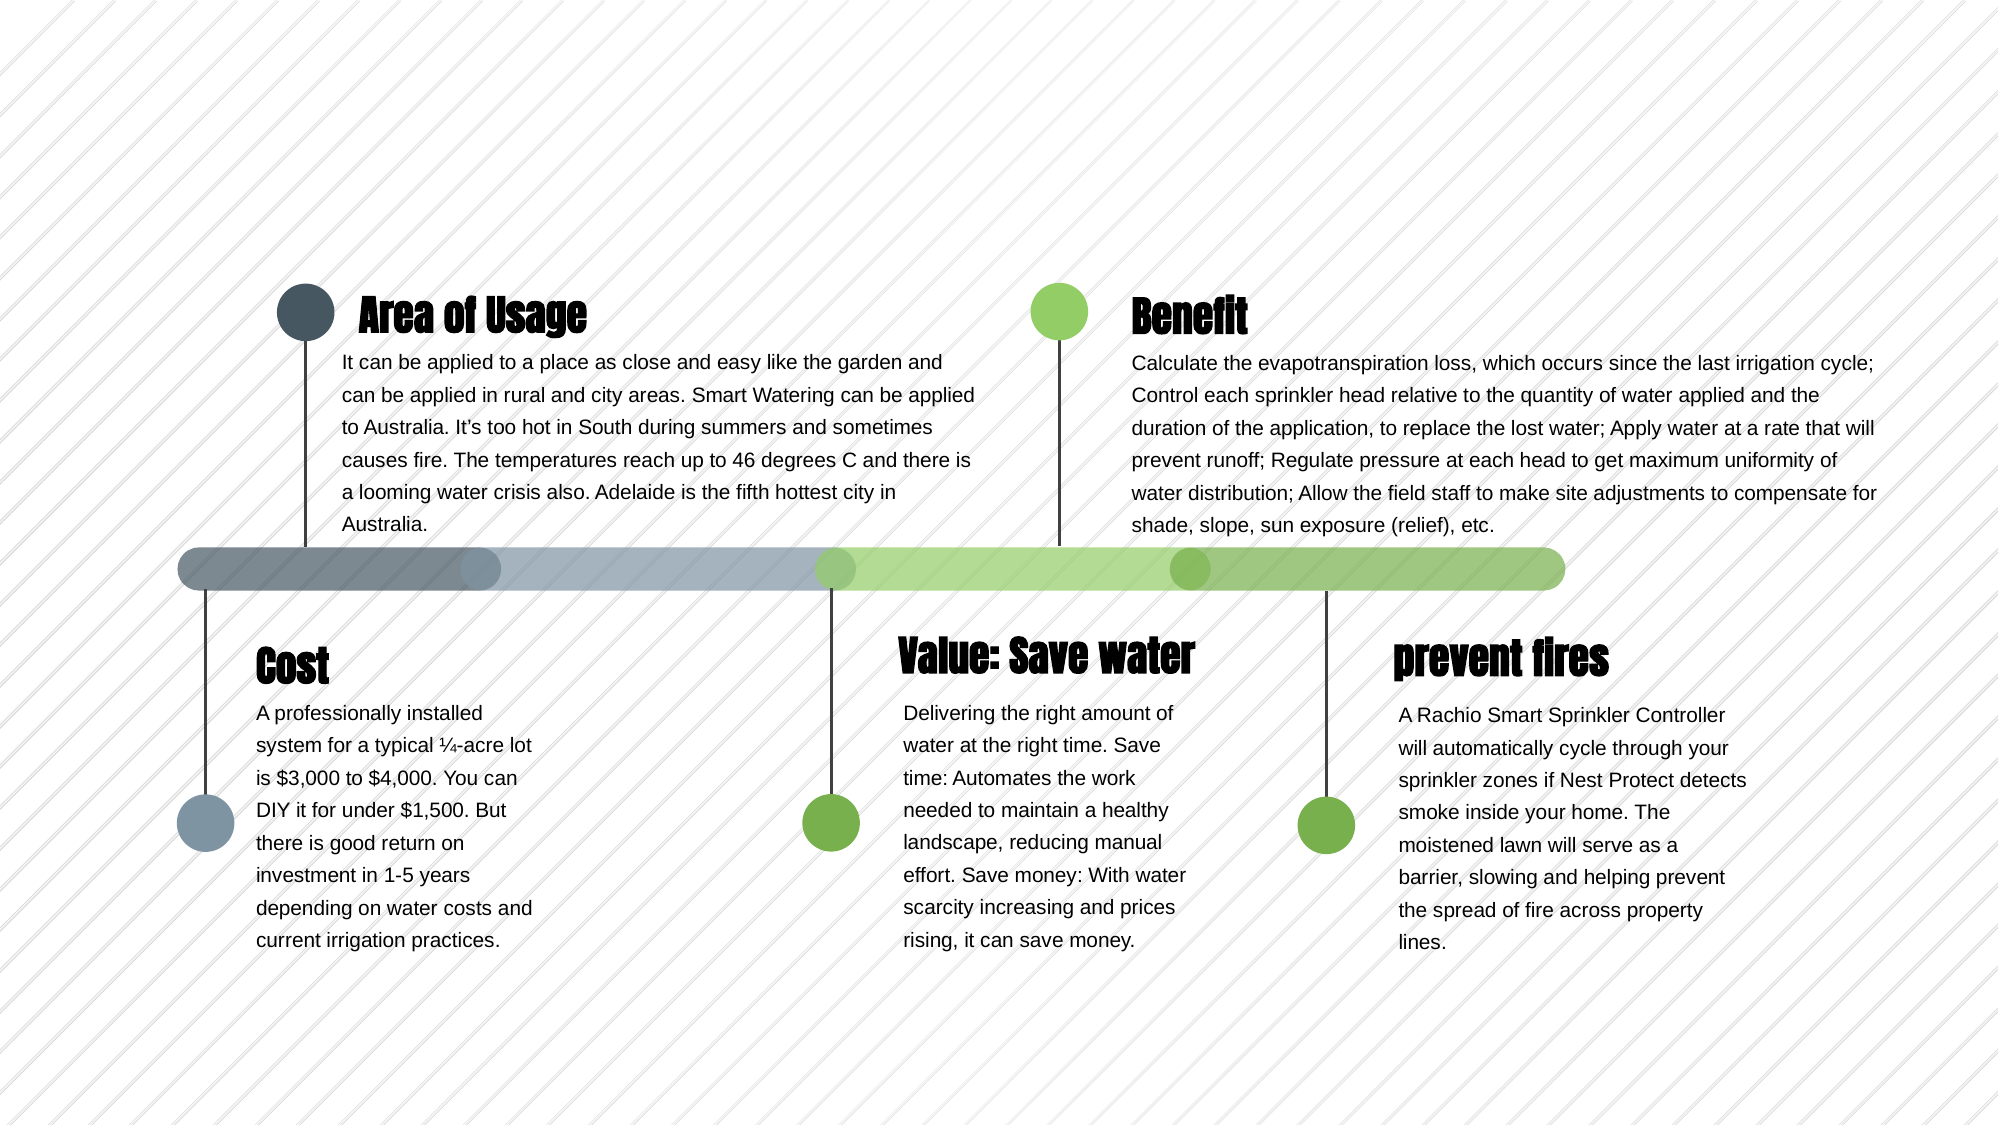

Area of Usage
Benefit

It can be applied to a place as close and easy like the garden and can be applied in rural and city areas. Smart Watering can be applied to Australia. It’s too hot in South during summers and sometimes causes fire. The temperatures reach up to 46 degrees C and there is a looming water crisis also. Adelaide is the fifth hottest city in Australia.
Calculate the evapotranspiration loss, which occurs since the last irrigation cycle;  Control each sprinkler head relative to the quantity of water applied and the duration of the application, to replace the lost water; Apply water at a rate that will prevent runoff; Regulate pressure at each head to get maximum uniformity of water distribution; Allow the field staff to make site adjustments to compensate for shade, slope, sun exposure (relief), etc.

Value: Save water
prevent fires
Cost
Delivering the right amount of water at the right time. Save time: Automates the work needed to maintain a healthy landscape, reducing manual effort. Save money: With water scarcity increasing and prices rising, it can save money.
A professionally installed system for a typical ¼-acre lot is $3,000 to $4,000. You can DIY it for under $1,500. But there is good return on investment in 1-5 years depending on water costs and current irrigation practices.
A Rachio Smart Sprinkler Controller will automatically cycle through your sprinkler zones if Nest Protect detects smoke inside your home. The moistened lawn will serve as a barrier, slowing and helping prevent the spread of fire across property lines.